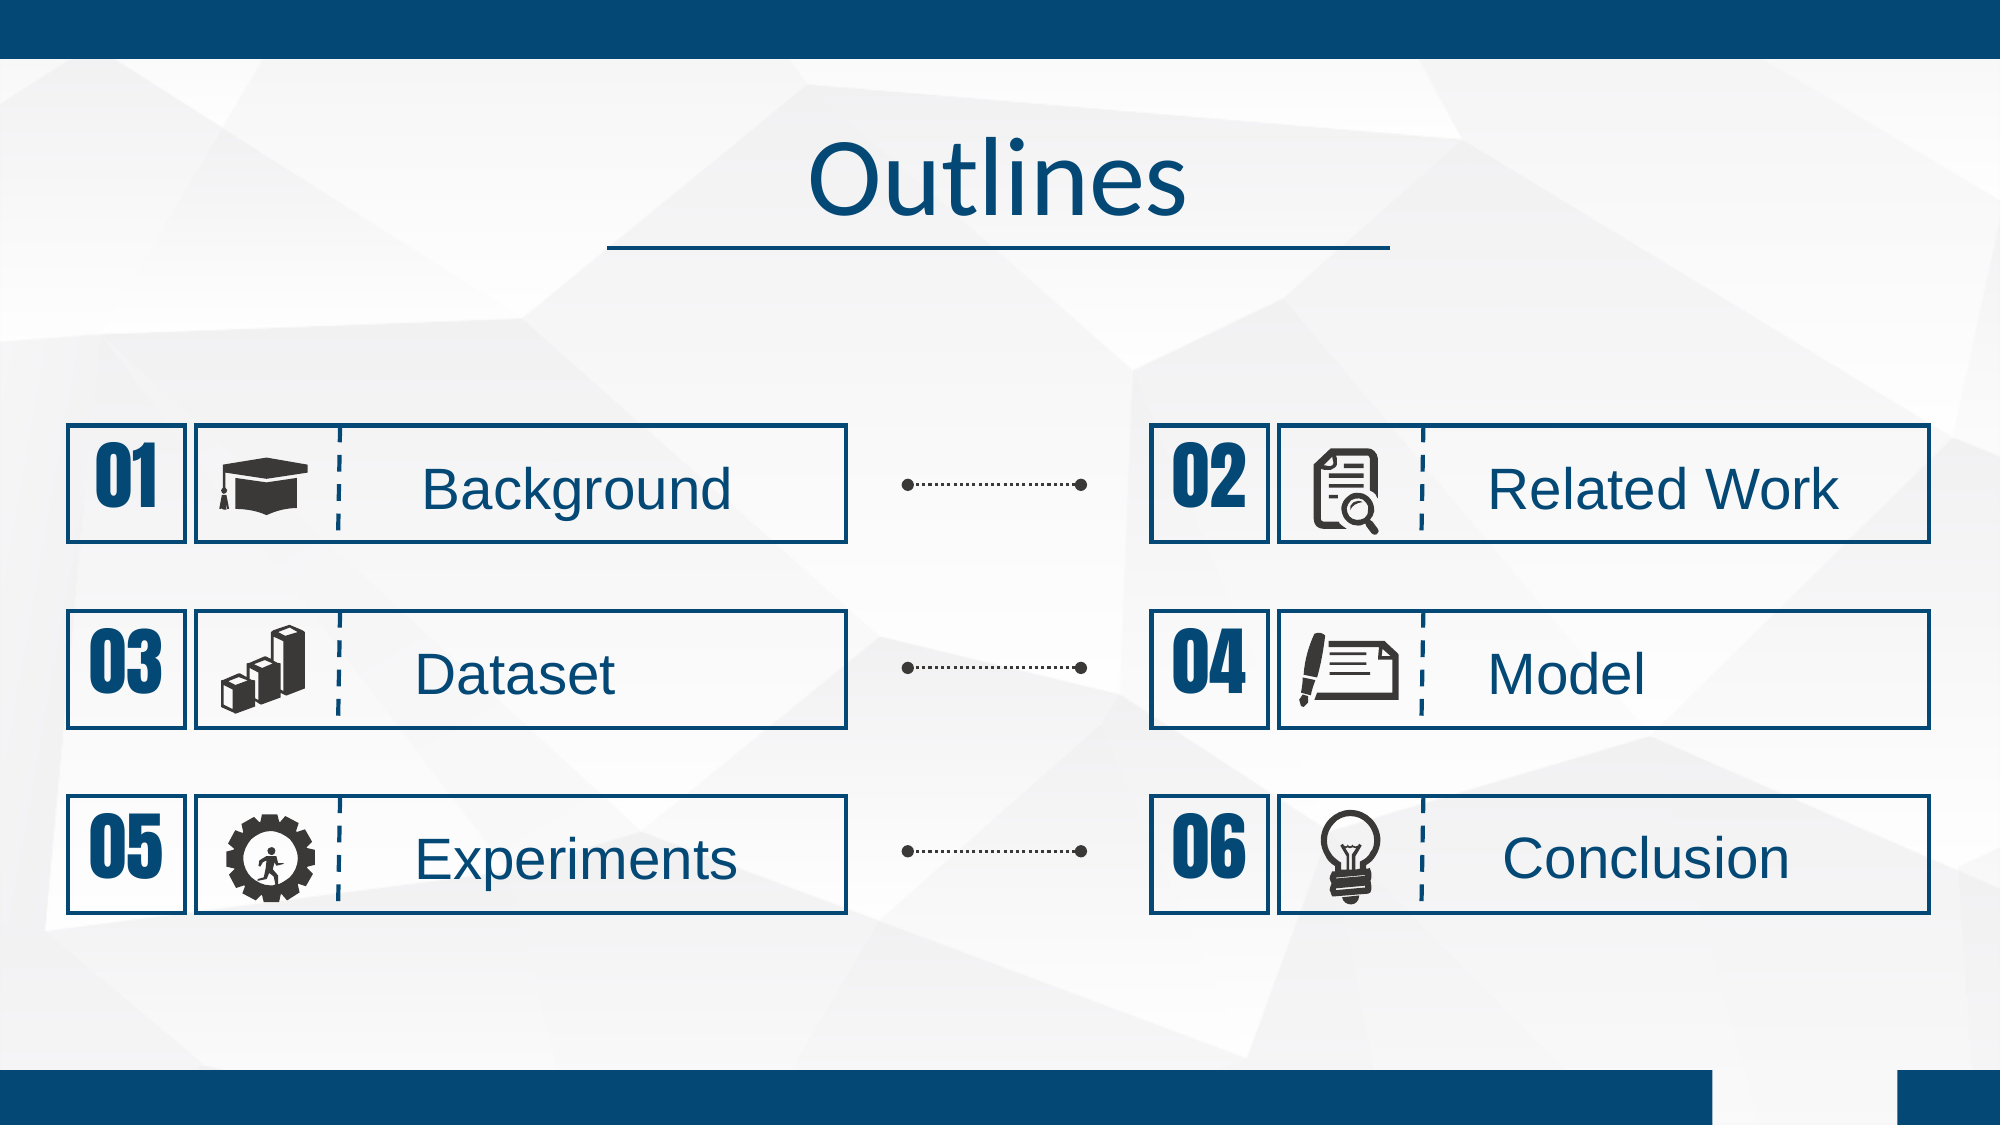

Outlines
01

Background

02

Related Work

03

Dataset

04

Model

05

Experiments

06

Conclusion